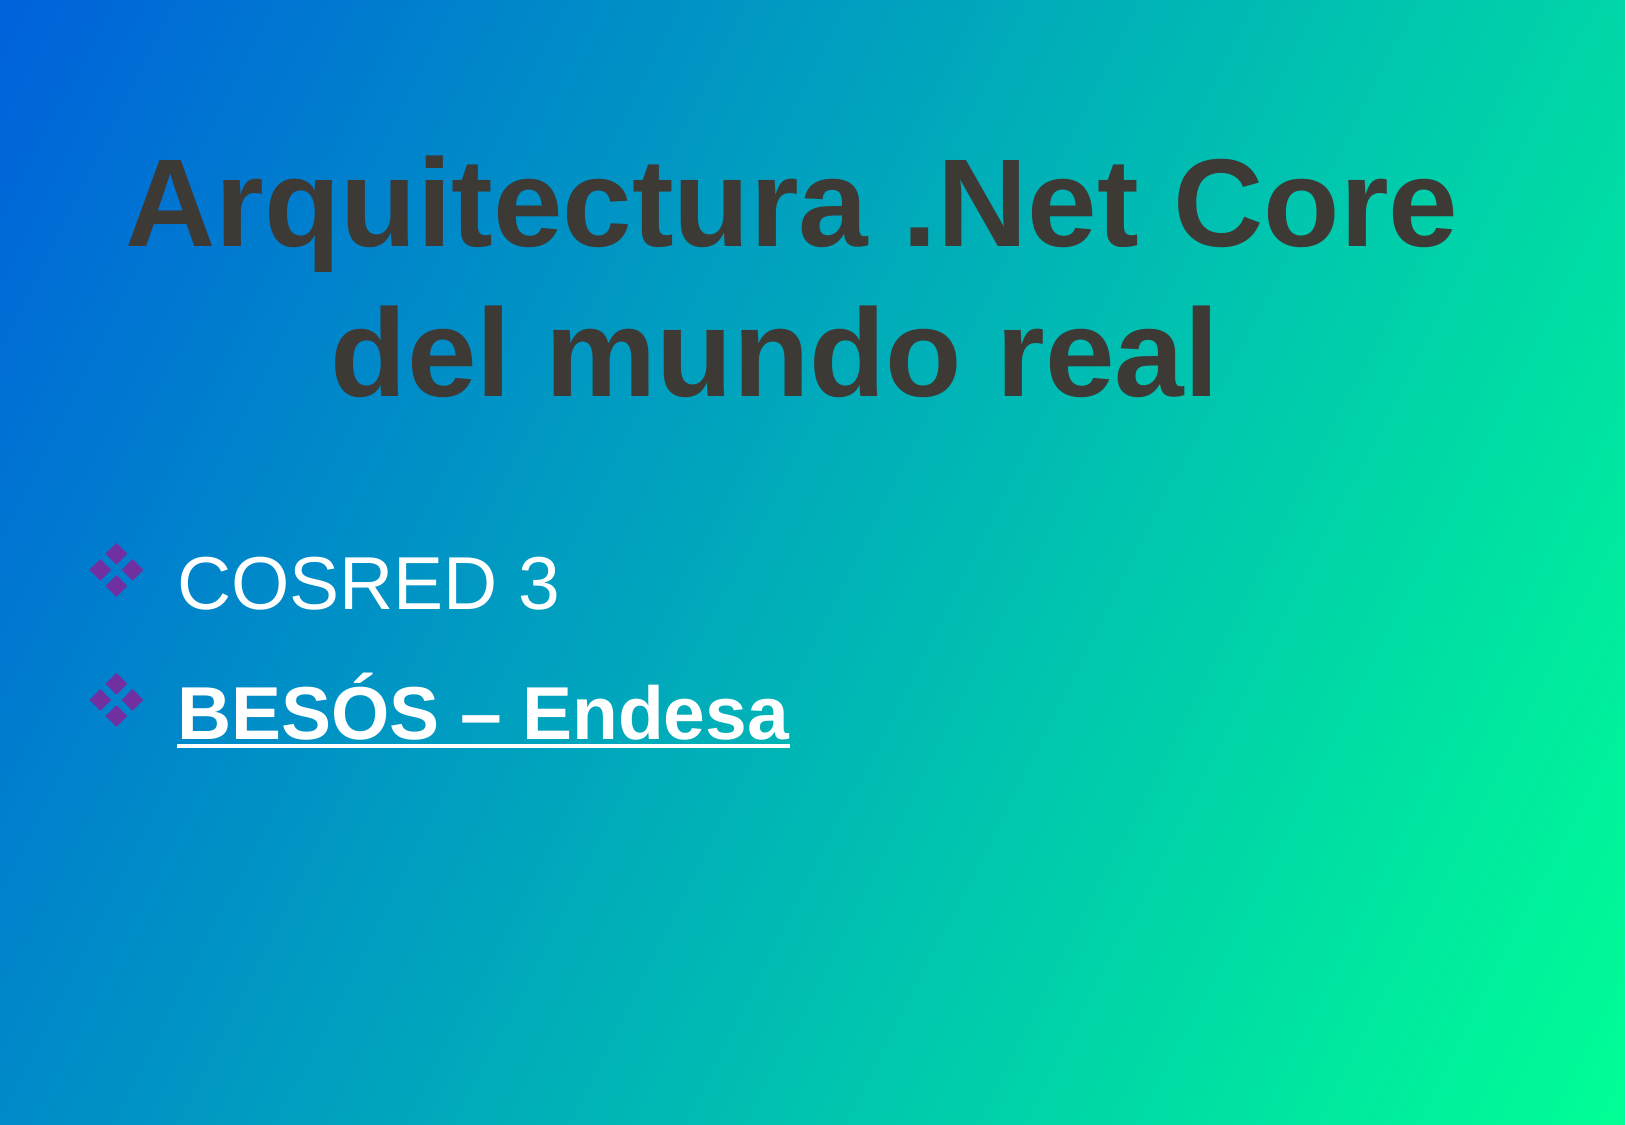

Arquitectura .Net Core del mundo real
COSRED 3
# BESÓS – Endesa